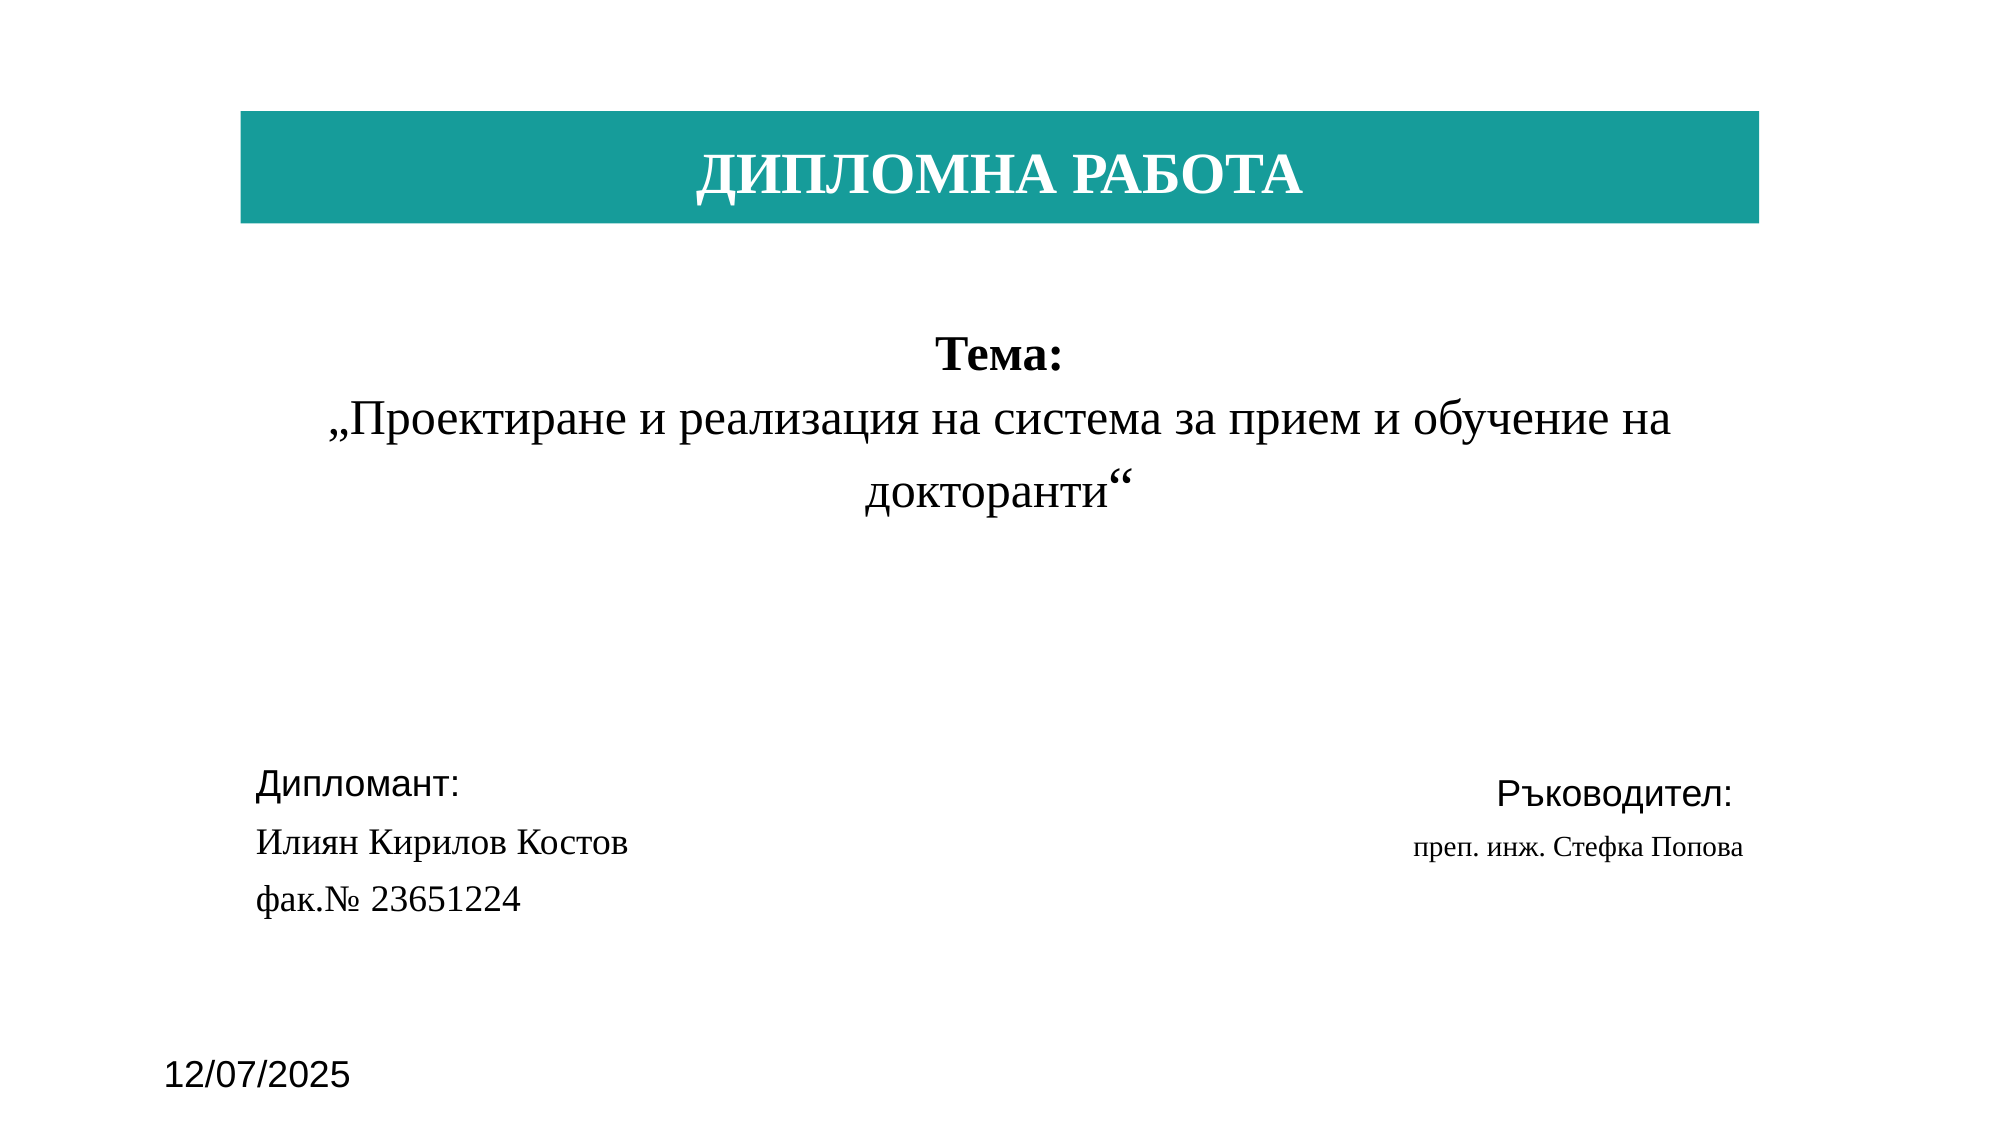

ДИПЛОМНА РАБОТА
Тема:
„Проектиране и реализация на система за прием и обучение на докторанти“
Дипломант:
Илиян Кирилов Костов
фак.№ 23651224
Ръководител:
преп. инж. Стефка Попова
12/07/2025